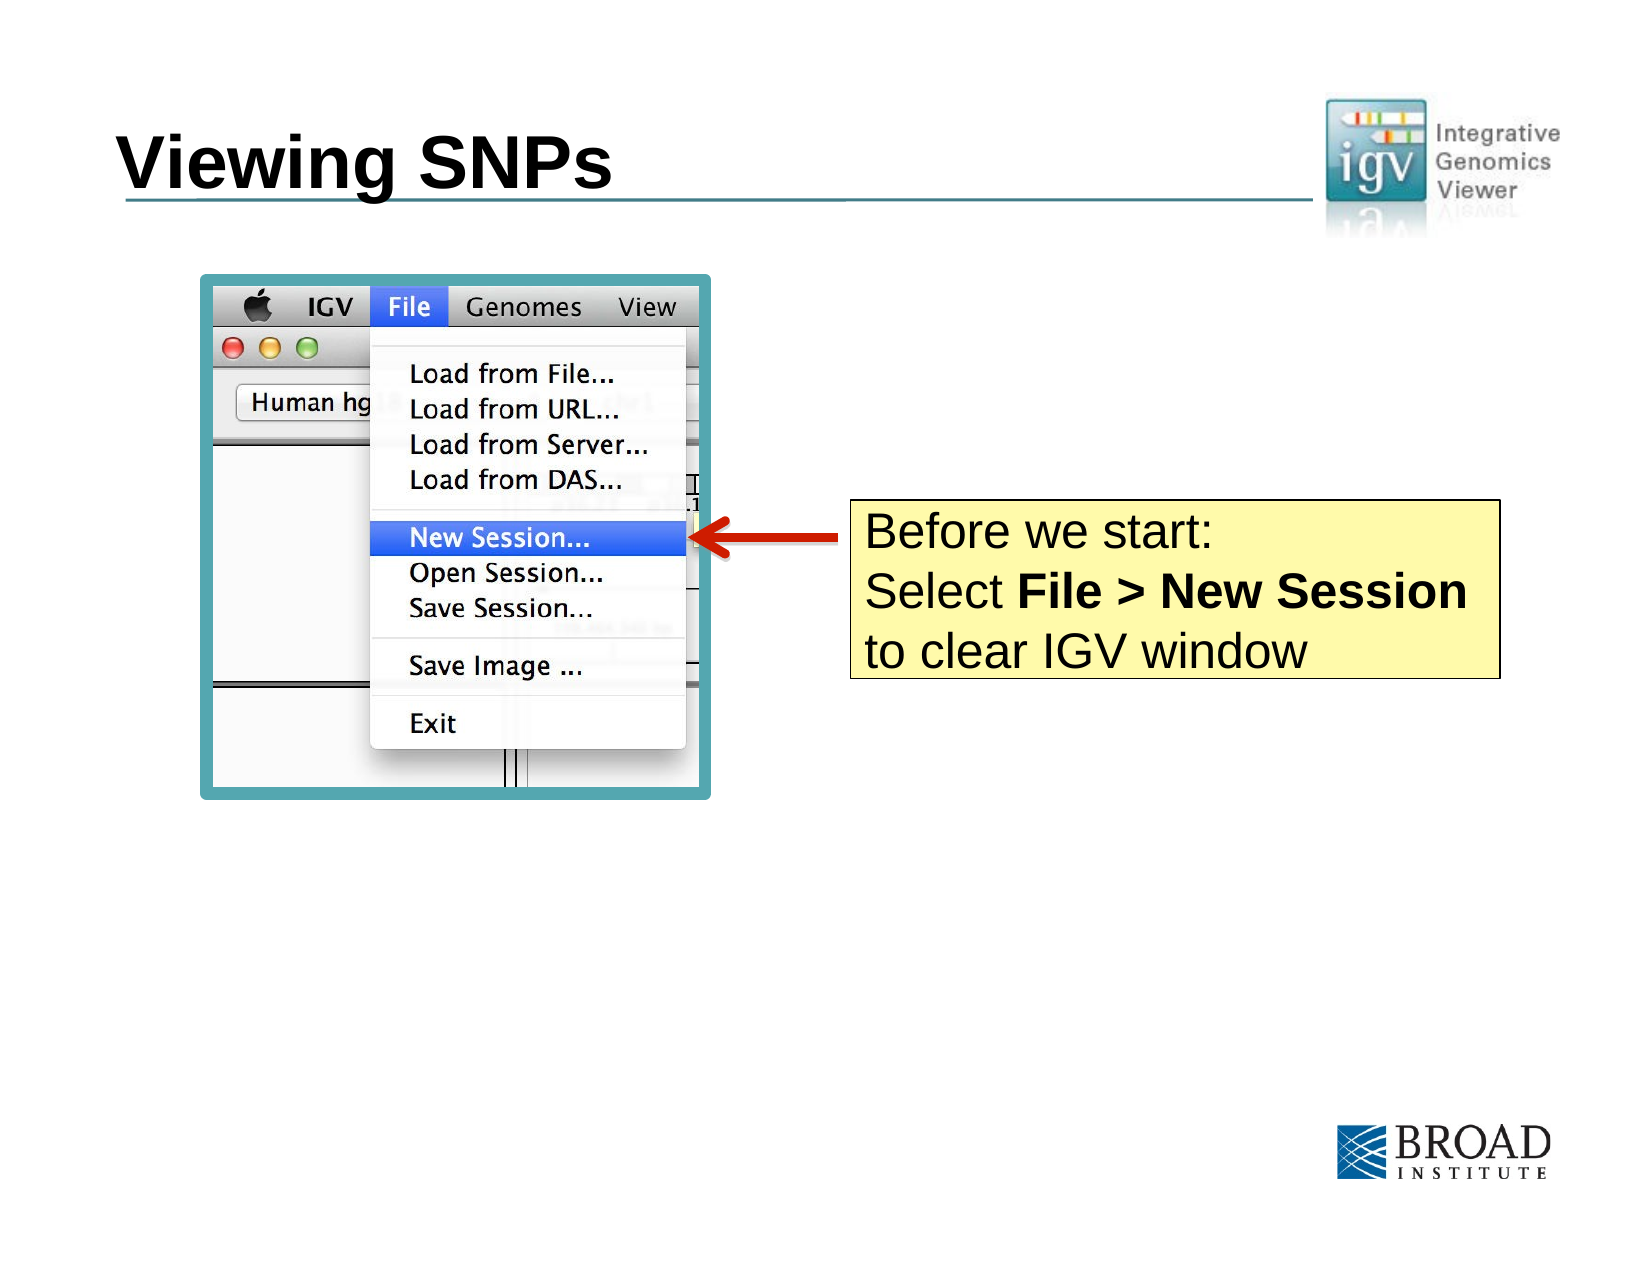

# Viewing SNPs

Before we start:
Select File > New Session
to clear IGV window